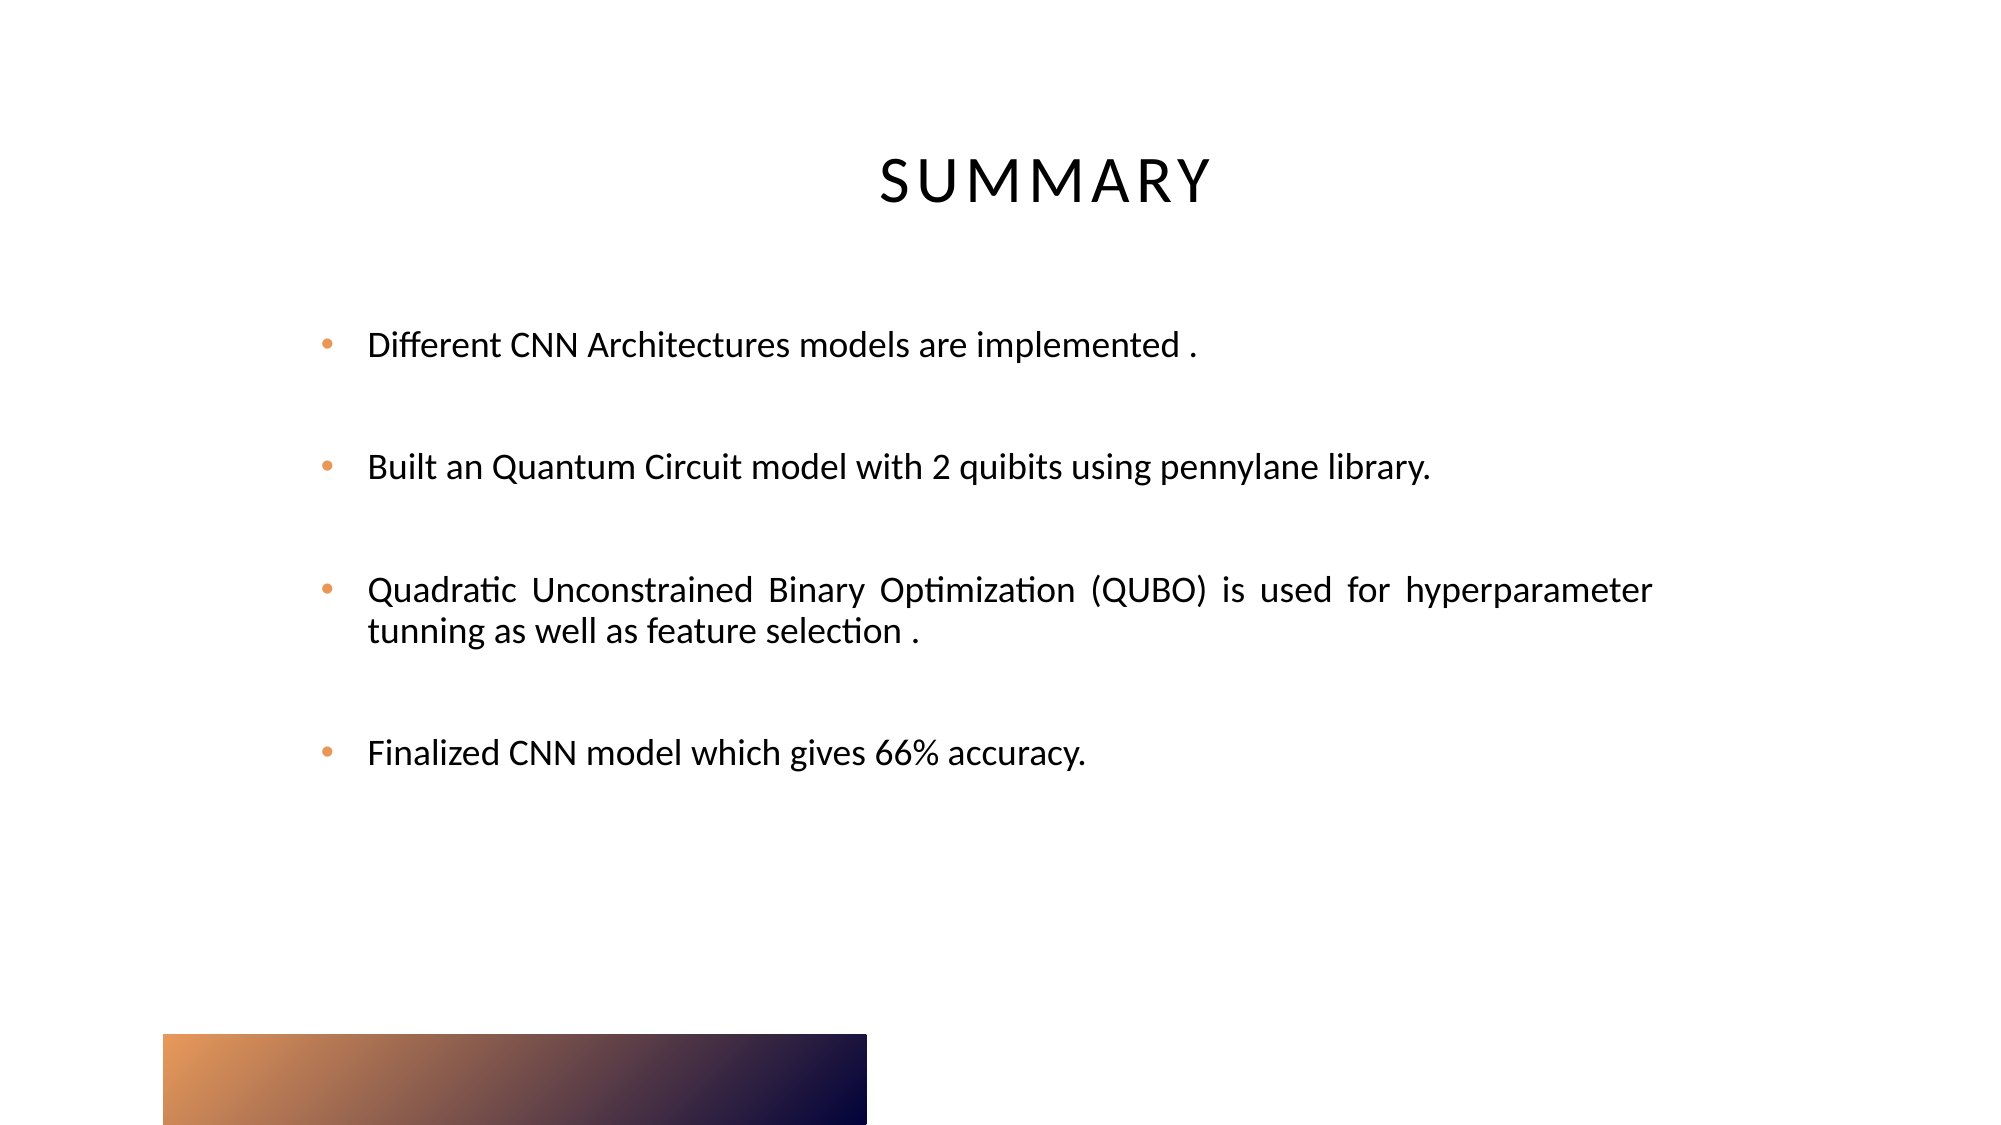

# Summary
Different CNN Architectures models are implemented .

Built an Quantum Circuit model with 2 quibits using pennylane library.

Quadratic Unconstrained Binary Optimization (QUBO) is used for hyperparameter tunning as well as feature selection .

Finalized CNN model which gives 66% accuracy.